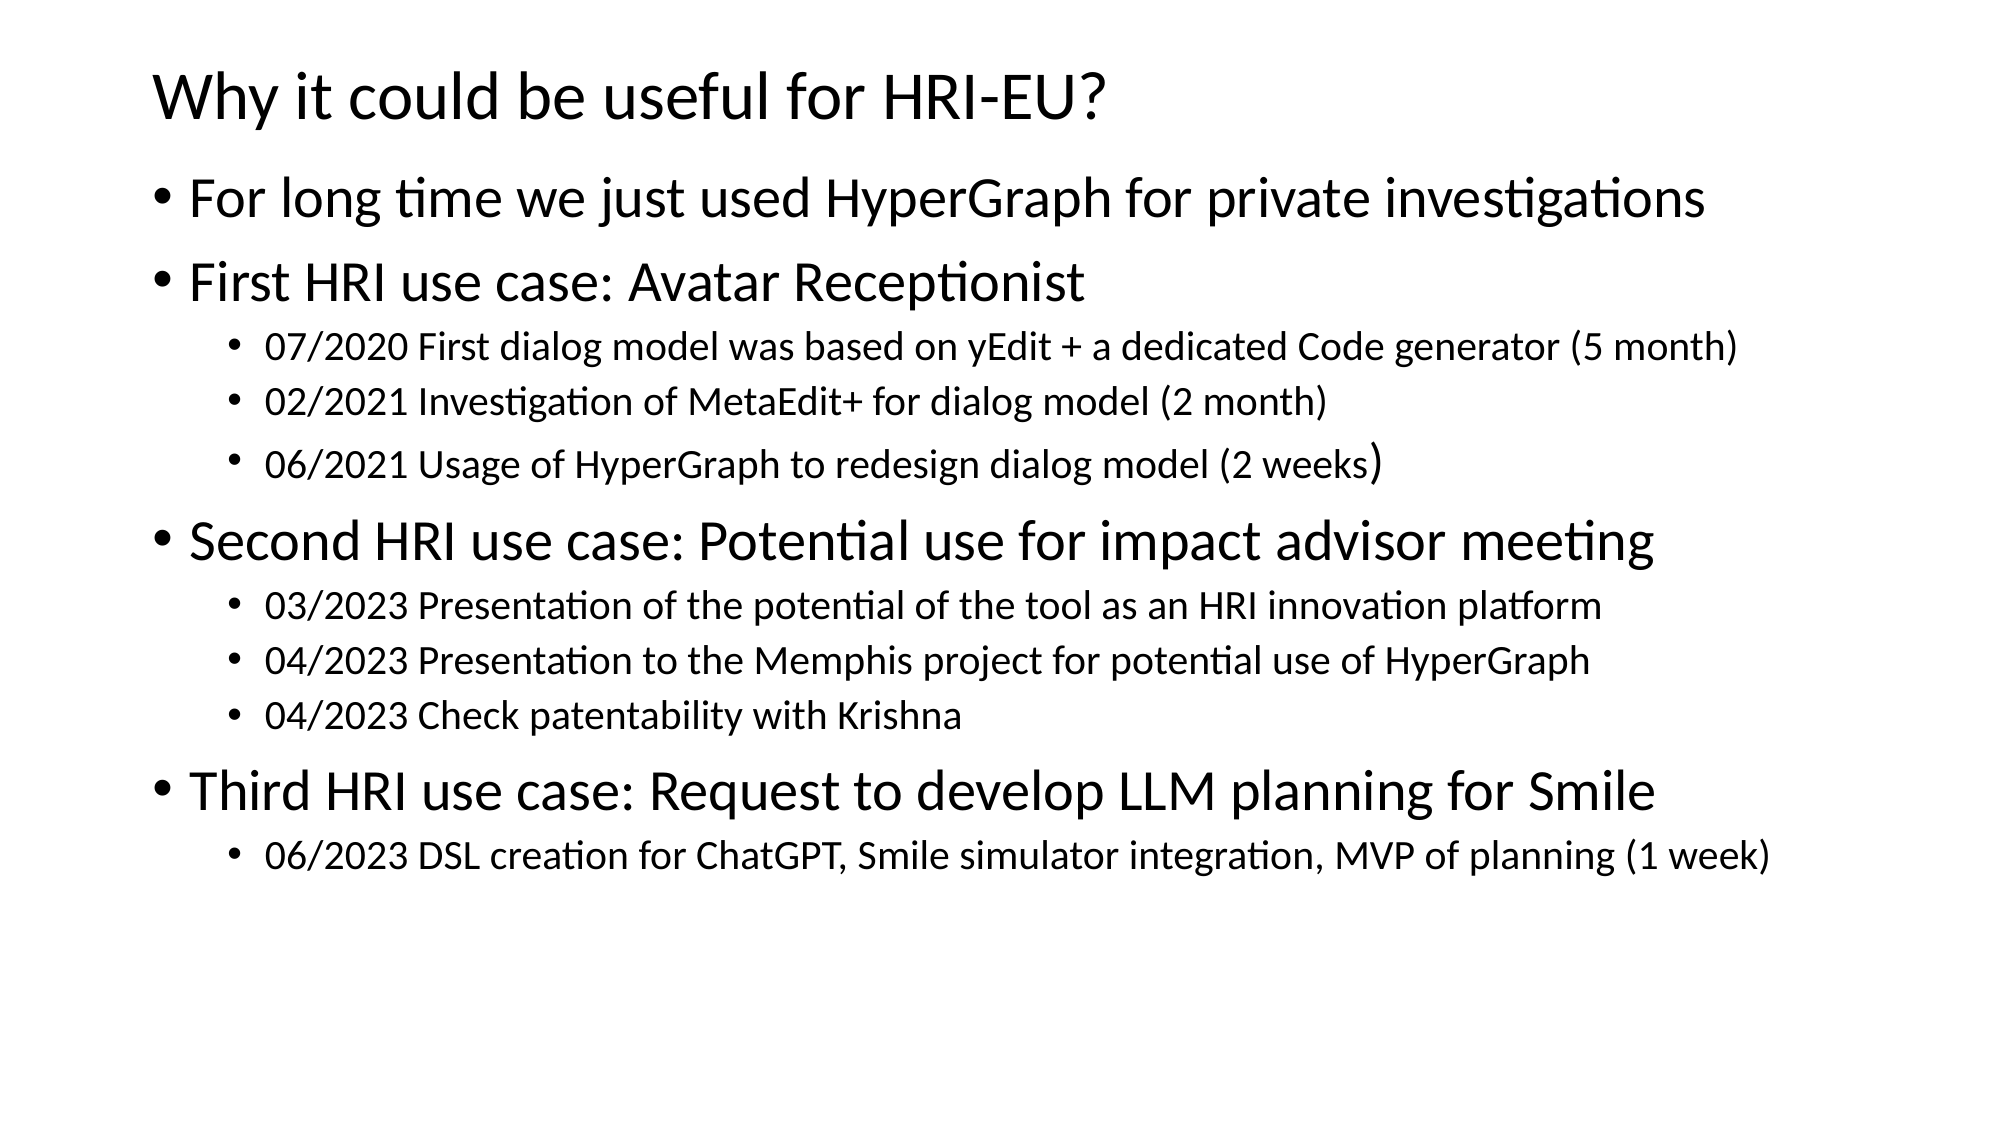

# Why it could be useful for HRI-EU?
For long time we just used HyperGraph for private investigations
First HRI use case: Avatar Receptionist
07/2020 First dialog model was based on yEdit + a dedicated Code generator (5 month)
02/2021 Investigation of MetaEdit+ for dialog model (2 month)
06/2021 Usage of HyperGraph to redesign dialog model (2 weeks)
Second HRI use case: Potential use for impact advisor meeting
03/2023 Presentation of the potential of the tool as an HRI innovation platform
04/2023 Presentation to the Memphis project for potential use of HyperGraph
04/2023 Check patentability with Krishna
Third HRI use case: Request to develop LLM planning for Smile
06/2023 DSL creation for ChatGPT, Smile simulator integration, MVP of planning (1 week)